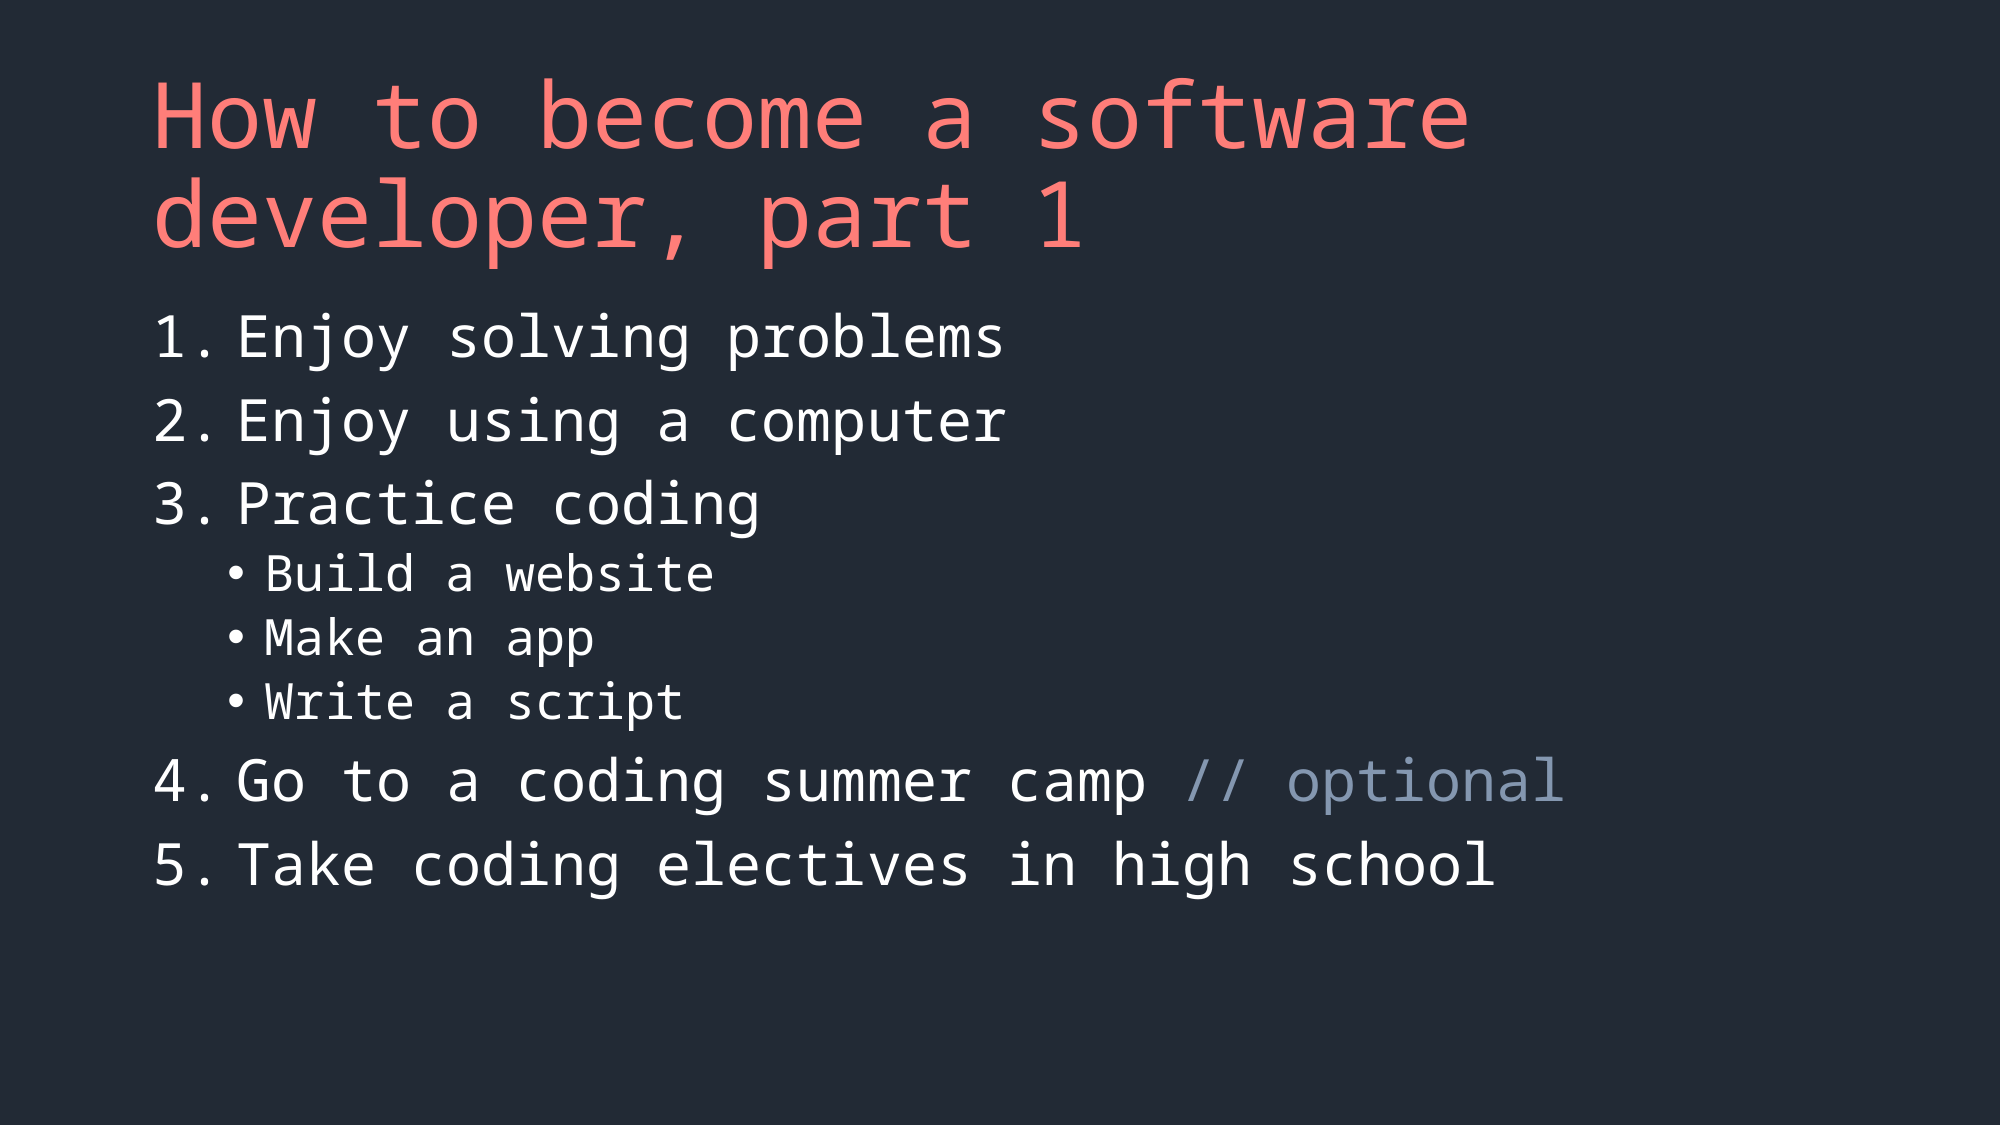

# How to become a software developer, part 1
Enjoy solving problems
Enjoy using a computer
Practice coding
Build a website
Make an app
Write a script
Go to a coding summer camp // optional
Take coding electives in high school